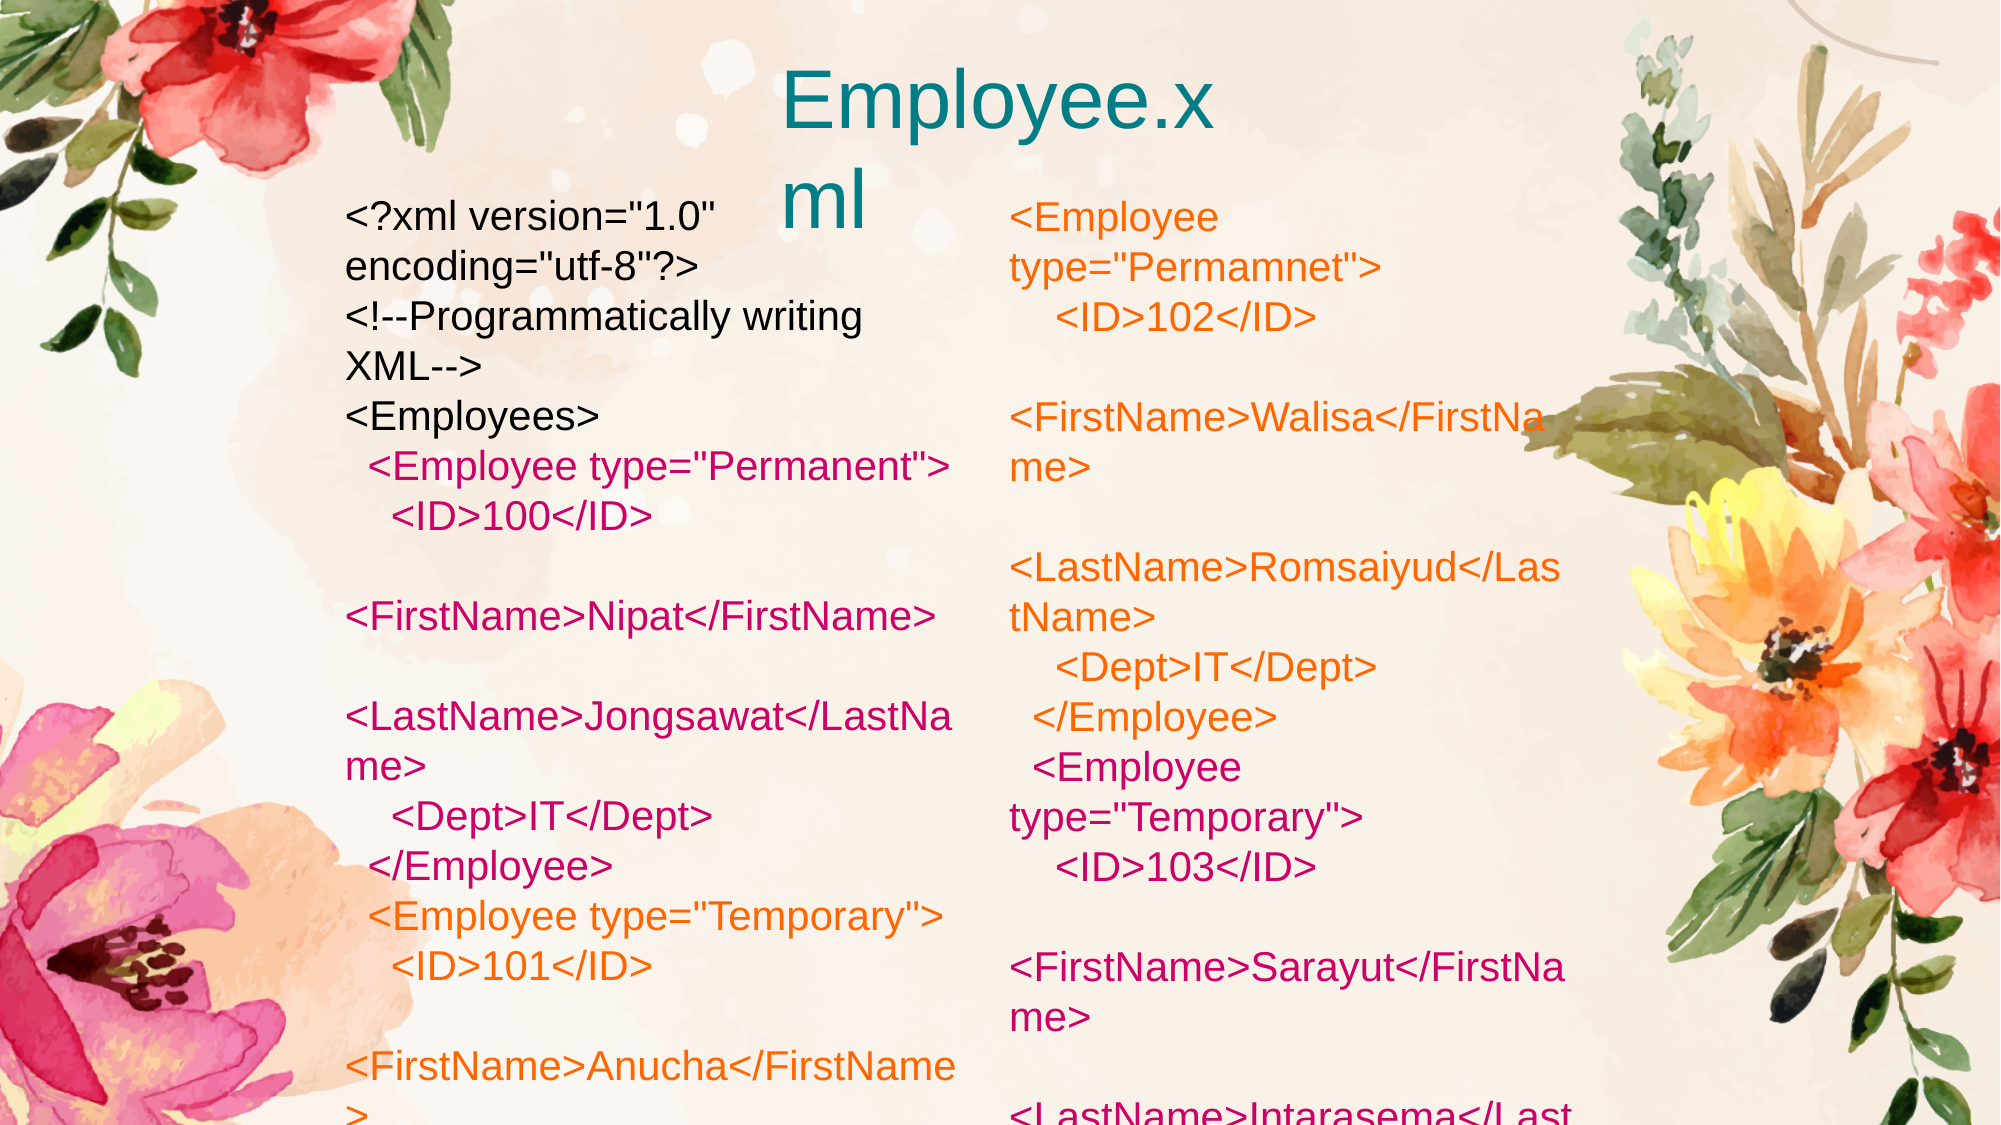

# Employee.xml
<?xml version="1.0" encoding="utf-8"?>
<!--Programmatically writing XML-->
<Employees>
  <Employee type="Permanent">
    <ID>100</ID>
    <FirstName>Nipat</FirstName>
    <LastName>Jongsawat</LastName>
    <Dept>IT</Dept>
  </Employee>
  <Employee type="Temporary">
    <ID>101</ID>
    <FirstName>Anucha</FirstName>
    <LastName>Tungkasthan</LastName>
    <Dept>Computer Engineering</Dept>
  </Employee>

<Employee type="Permamnet">
    <ID>102</ID>
    <FirstName>Walisa</FirstName>
    <LastName>Romsaiyud</LastName>
    <Dept>IT</Dept>
  </Employee>
  <Employee type="Temporary">
    <ID>103</ID>
    <FirstName>Sarayut</FirstName>
    <LastName>Intarasema</LastName>
    <Dept>Computer Engineering</Dept>
  </Employee>
</Employees>